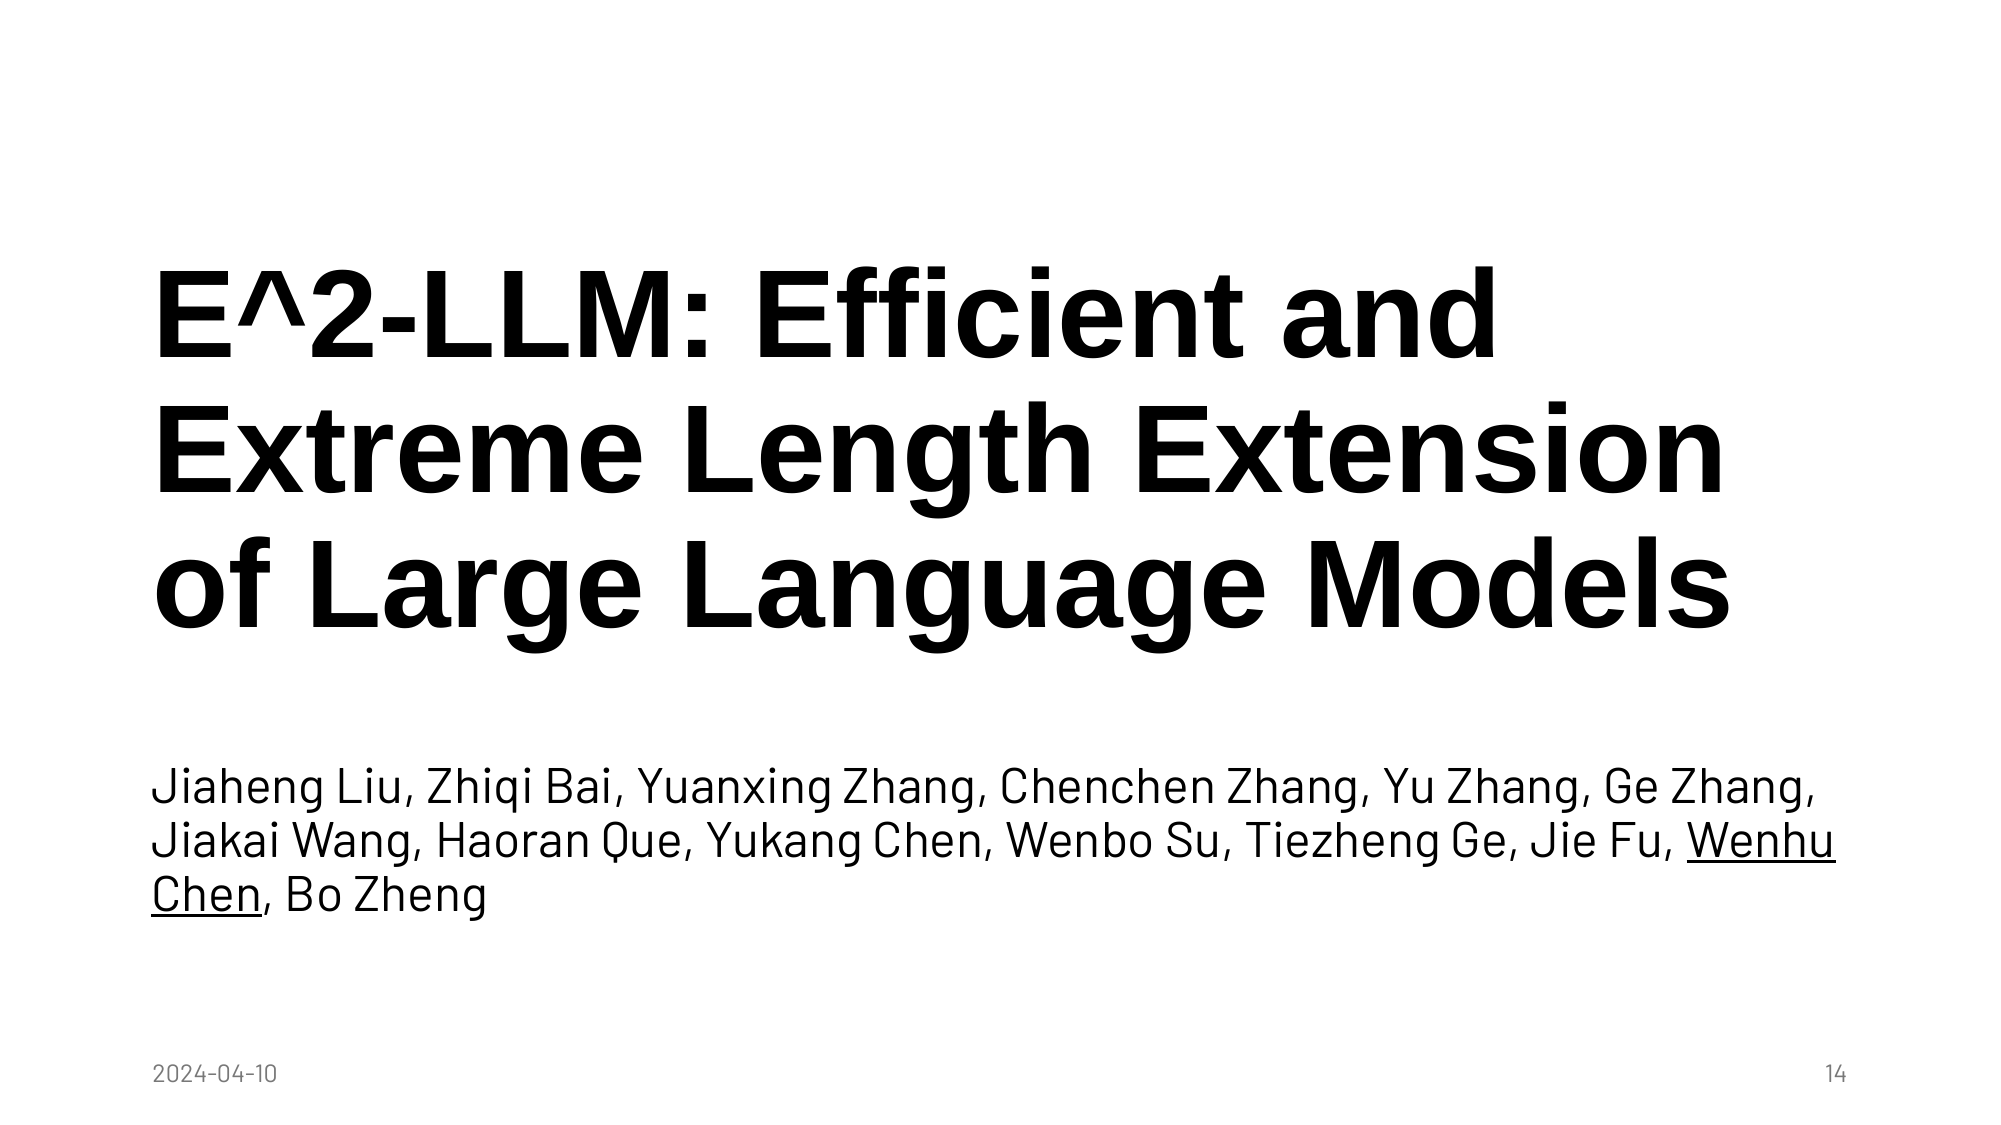

# E^2-LLM: Efficient and Extreme Length Extension of Large Language Models
Jiaheng Liu, Zhiqi Bai, Yuanxing Zhang, Chenchen Zhang, Yu Zhang, Ge Zhang, Jiakai Wang, Haoran Que, Yukang Chen, Wenbo Su, Tiezheng Ge, Jie Fu, Wenhu Chen, Bo Zheng
2024-04-10
14